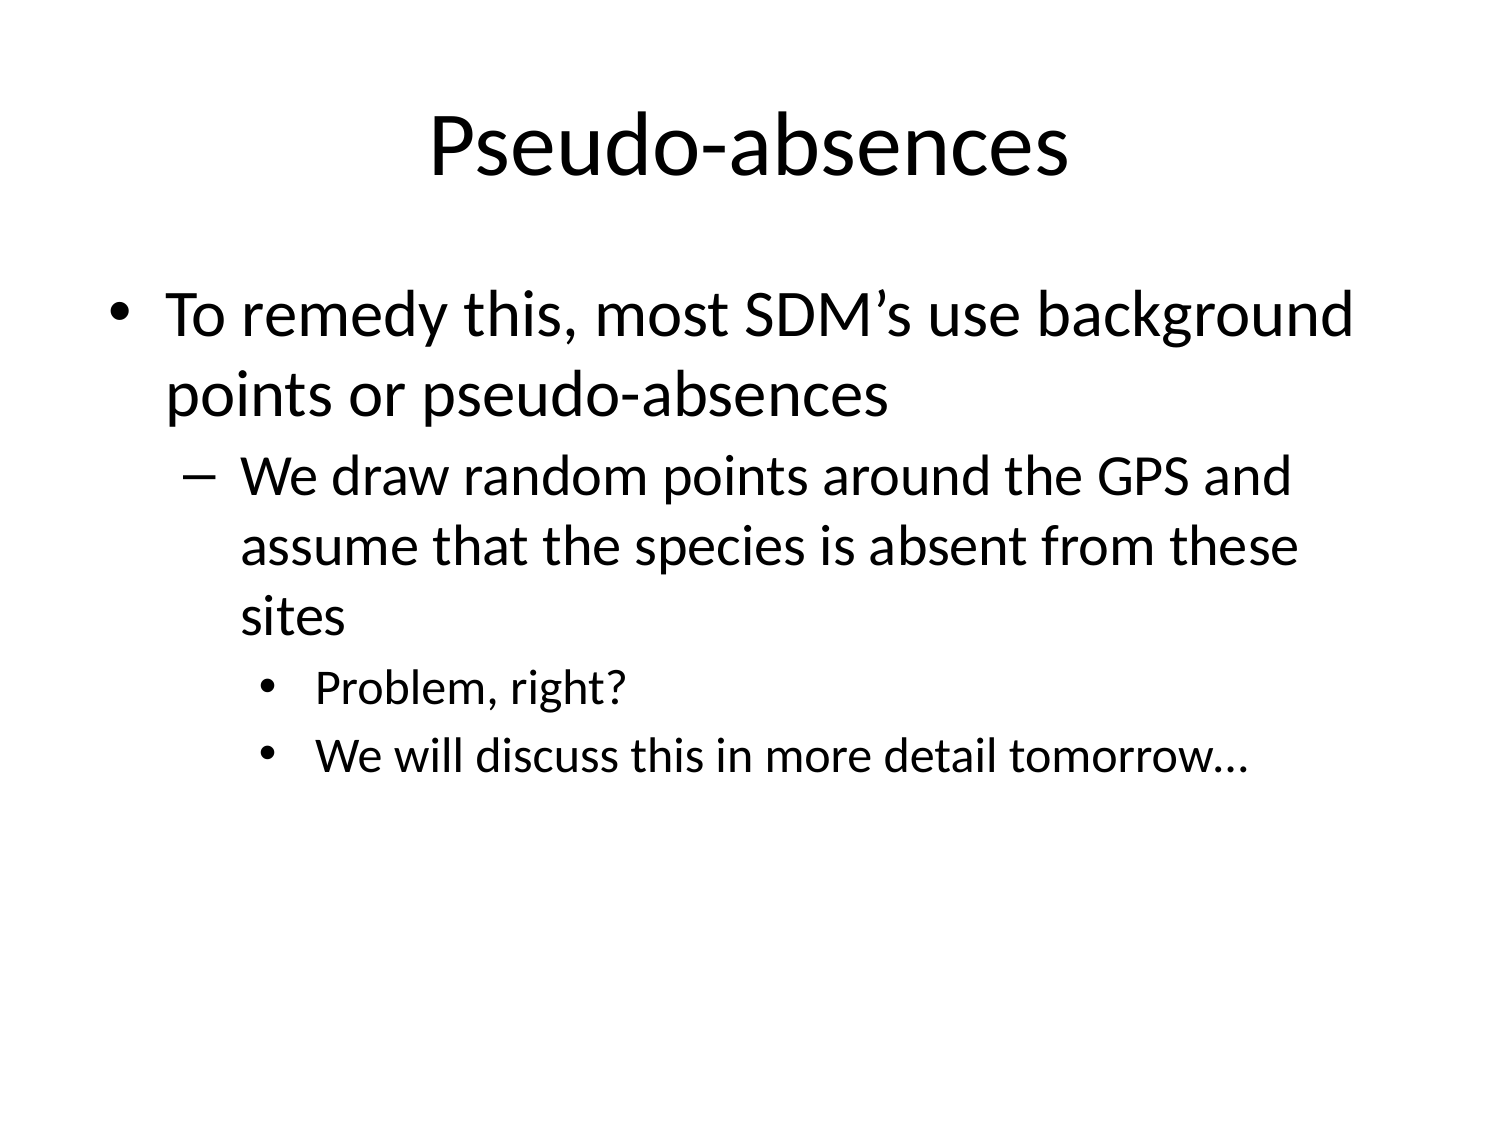

# Pseudo-absences
To remedy this, most SDM’s use background points or pseudo-absences
We draw random points around the GPS and assume that the species is absent from these sites
Problem, right?
We will discuss this in more detail tomorrow…